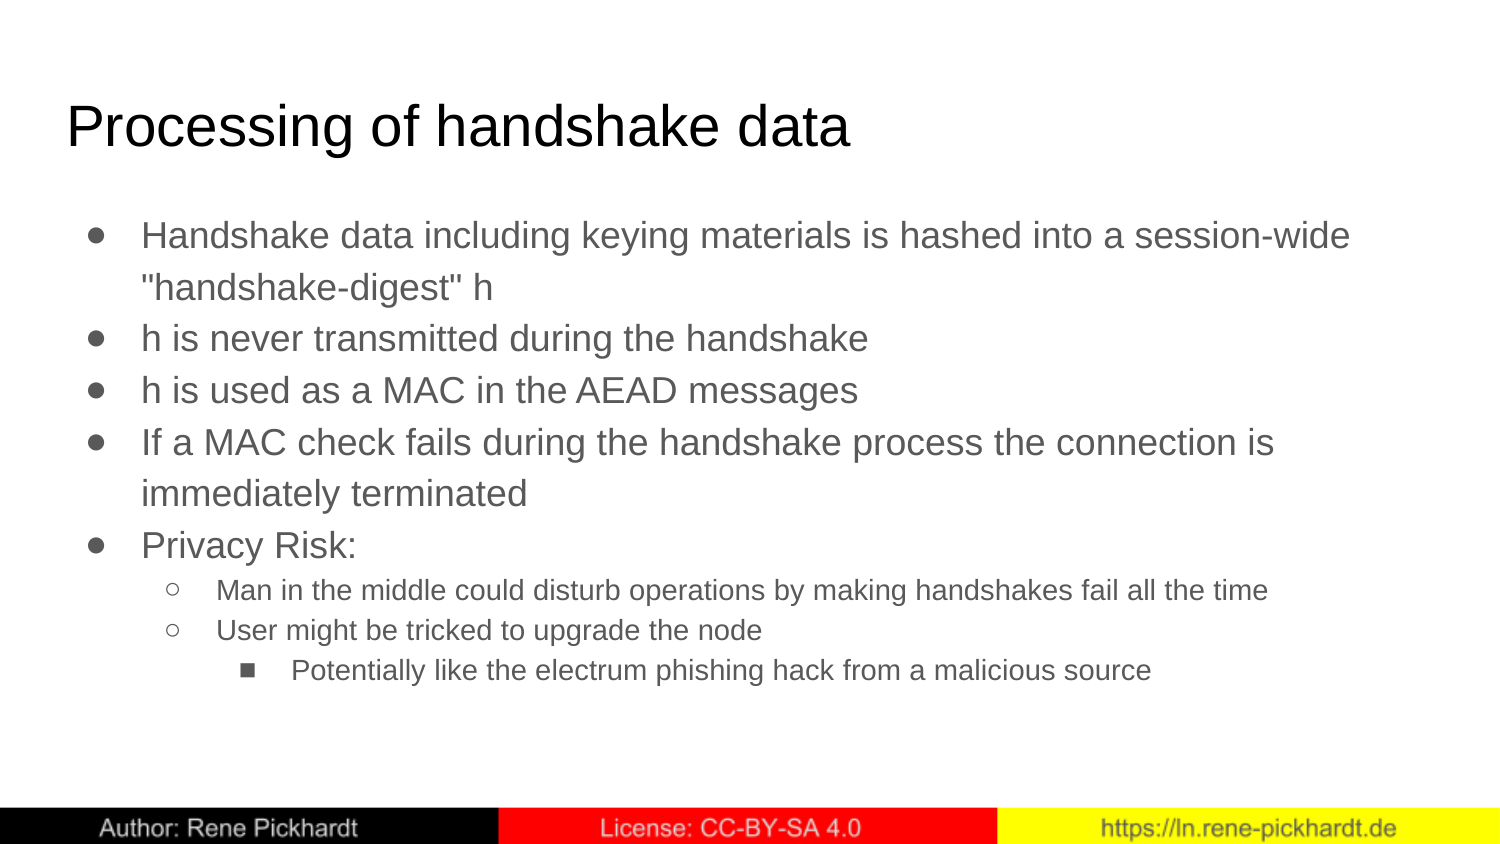

# Processing of handshake data
Handshake data including keying materials is hashed into a session-wide "handshake-digest" h
h is never transmitted during the handshake
h is used as a MAC in the AEAD messages
If a MAC check fails during the handshake process the connection is immediately terminated
Privacy Risk:
Man in the middle could disturb operations by making handshakes fail all the time
User might be tricked to upgrade the node
Potentially like the electrum phishing hack from a malicious source